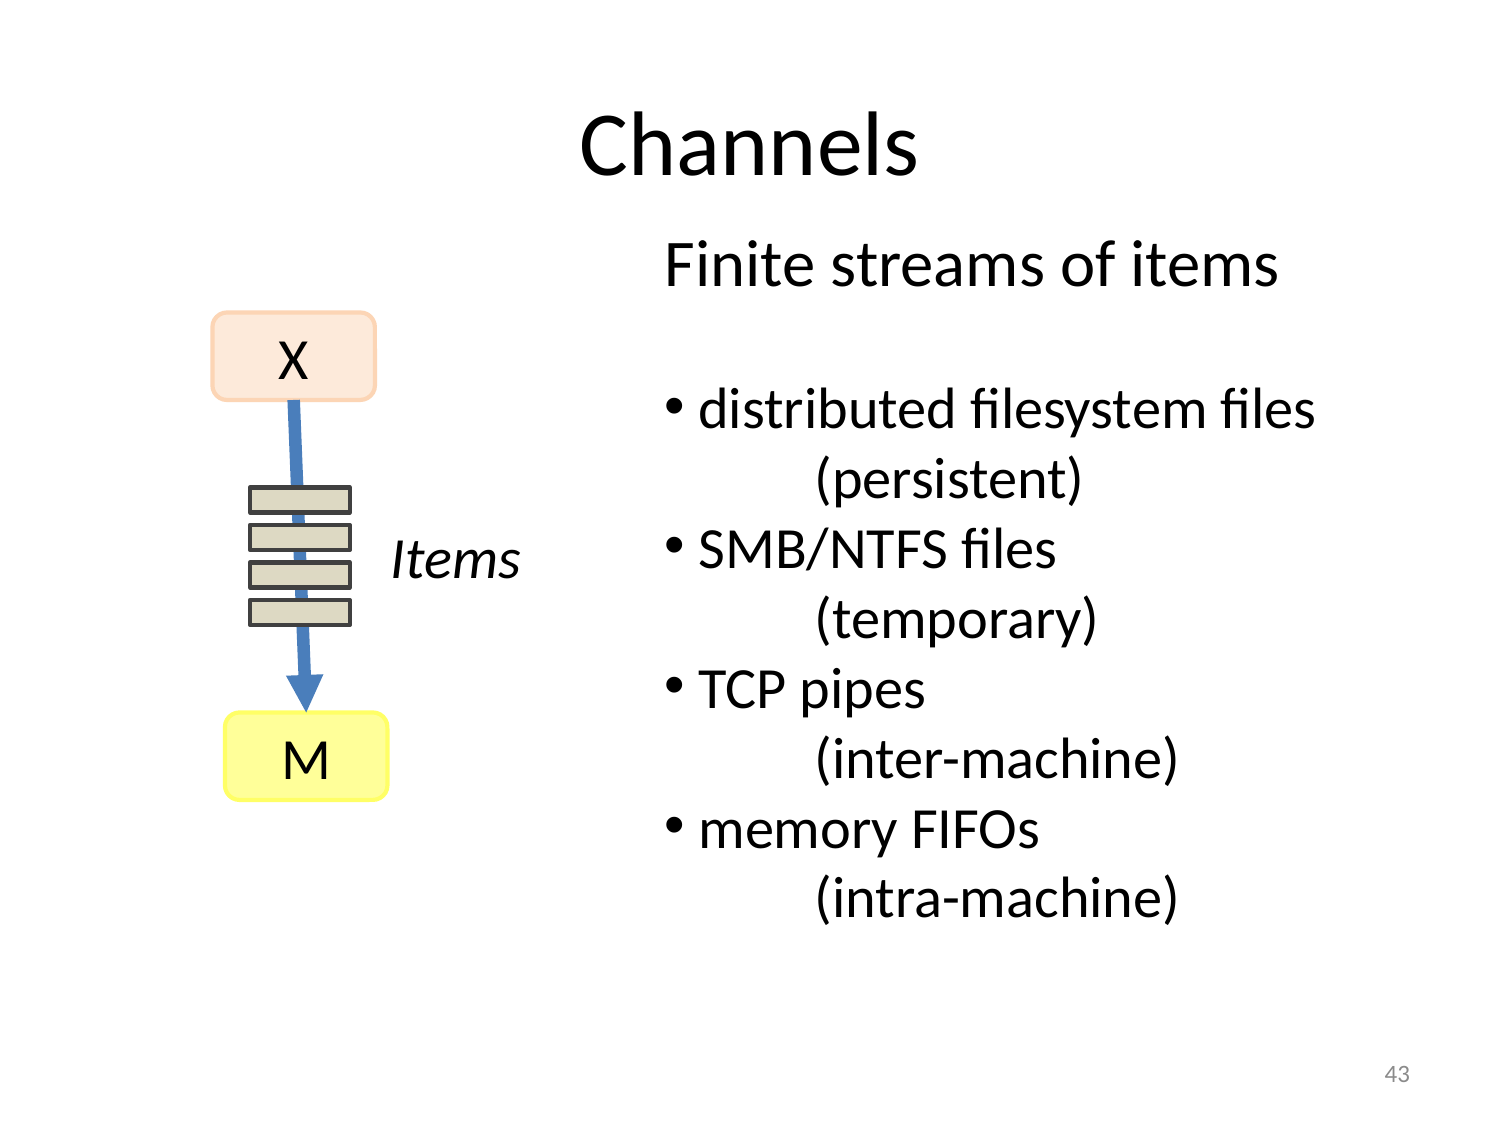

# Channels
Finite streams of items

 distributed filesystem files
  	(persistent)
 SMB/NTFS files
  	(temporary)
 TCP pipes
  	(inter-machine)
 memory FIFOs
  	(intra-machine)
X

Items

M
43